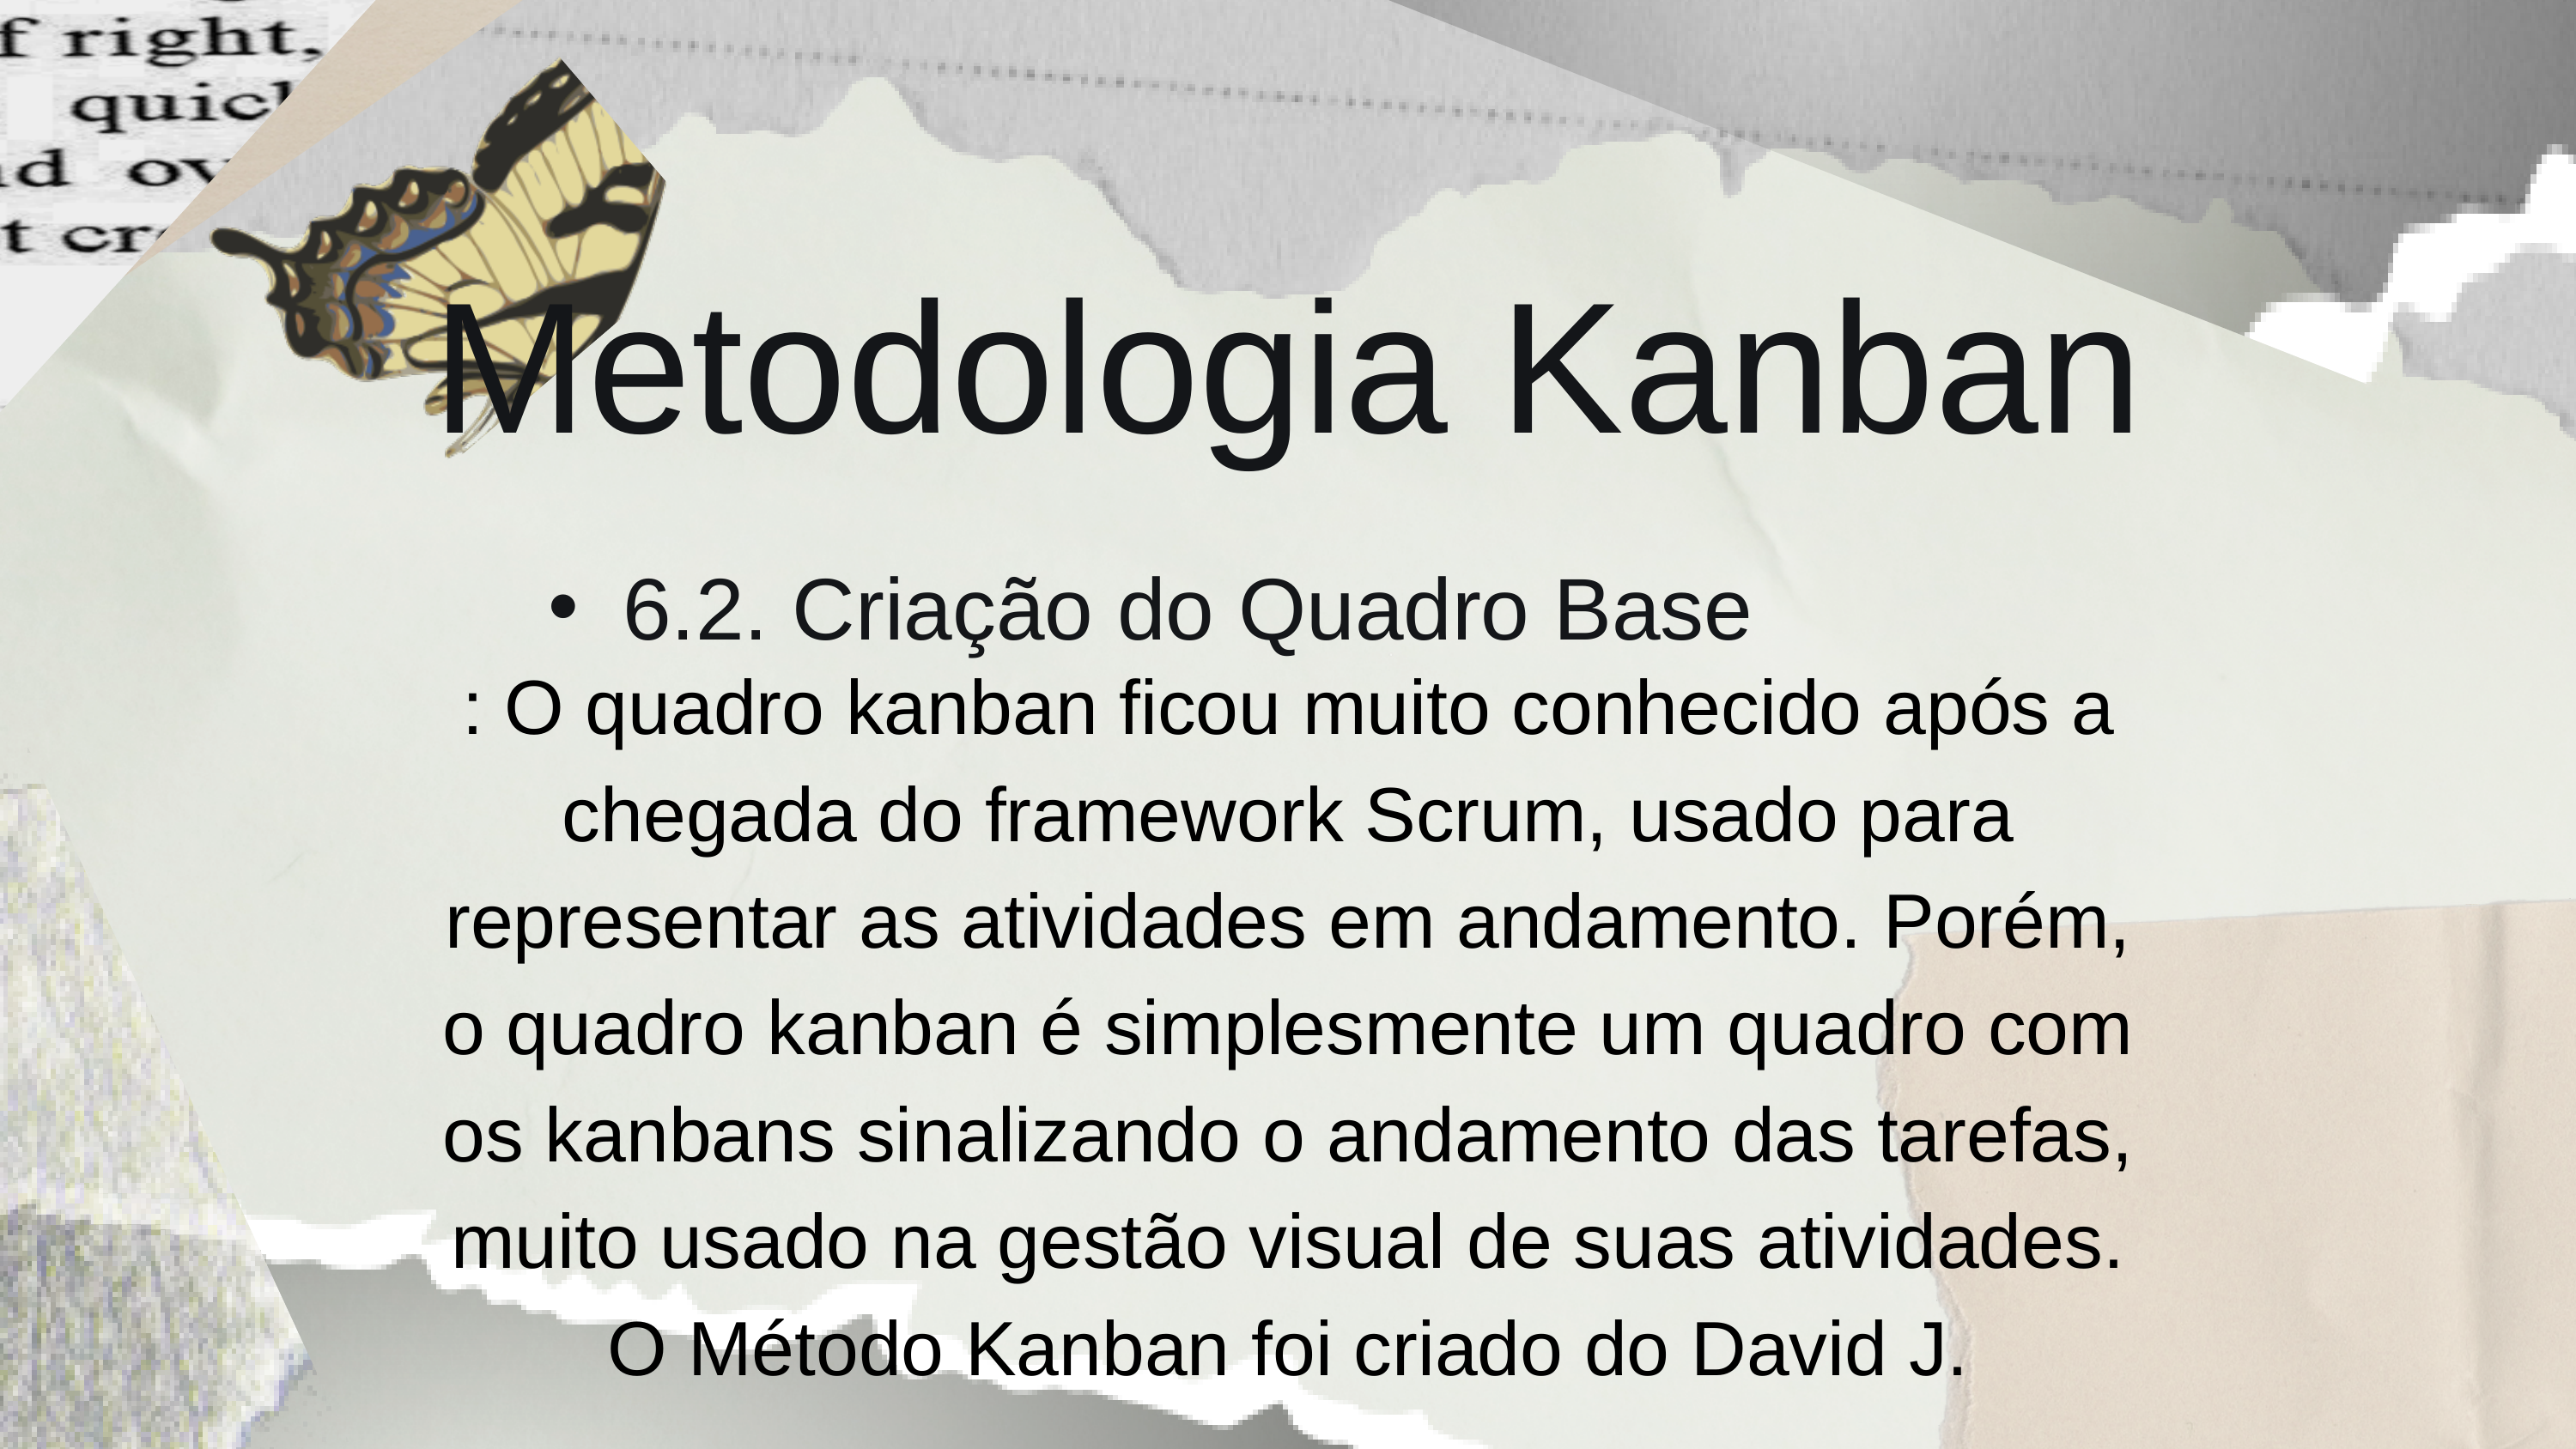

Metodologia Kanban
6.2. Criação do Quadro Base
: O quadro kanban ficou muito conhecido após a chegada do framework Scrum, usado para representar as atividades em andamento. Porém, o quadro kanban é simplesmente um quadro com os kanbans sinalizando o andamento das tarefas, muito usado na gestão visual de suas atividades. O Método Kanban foi criado do David J.